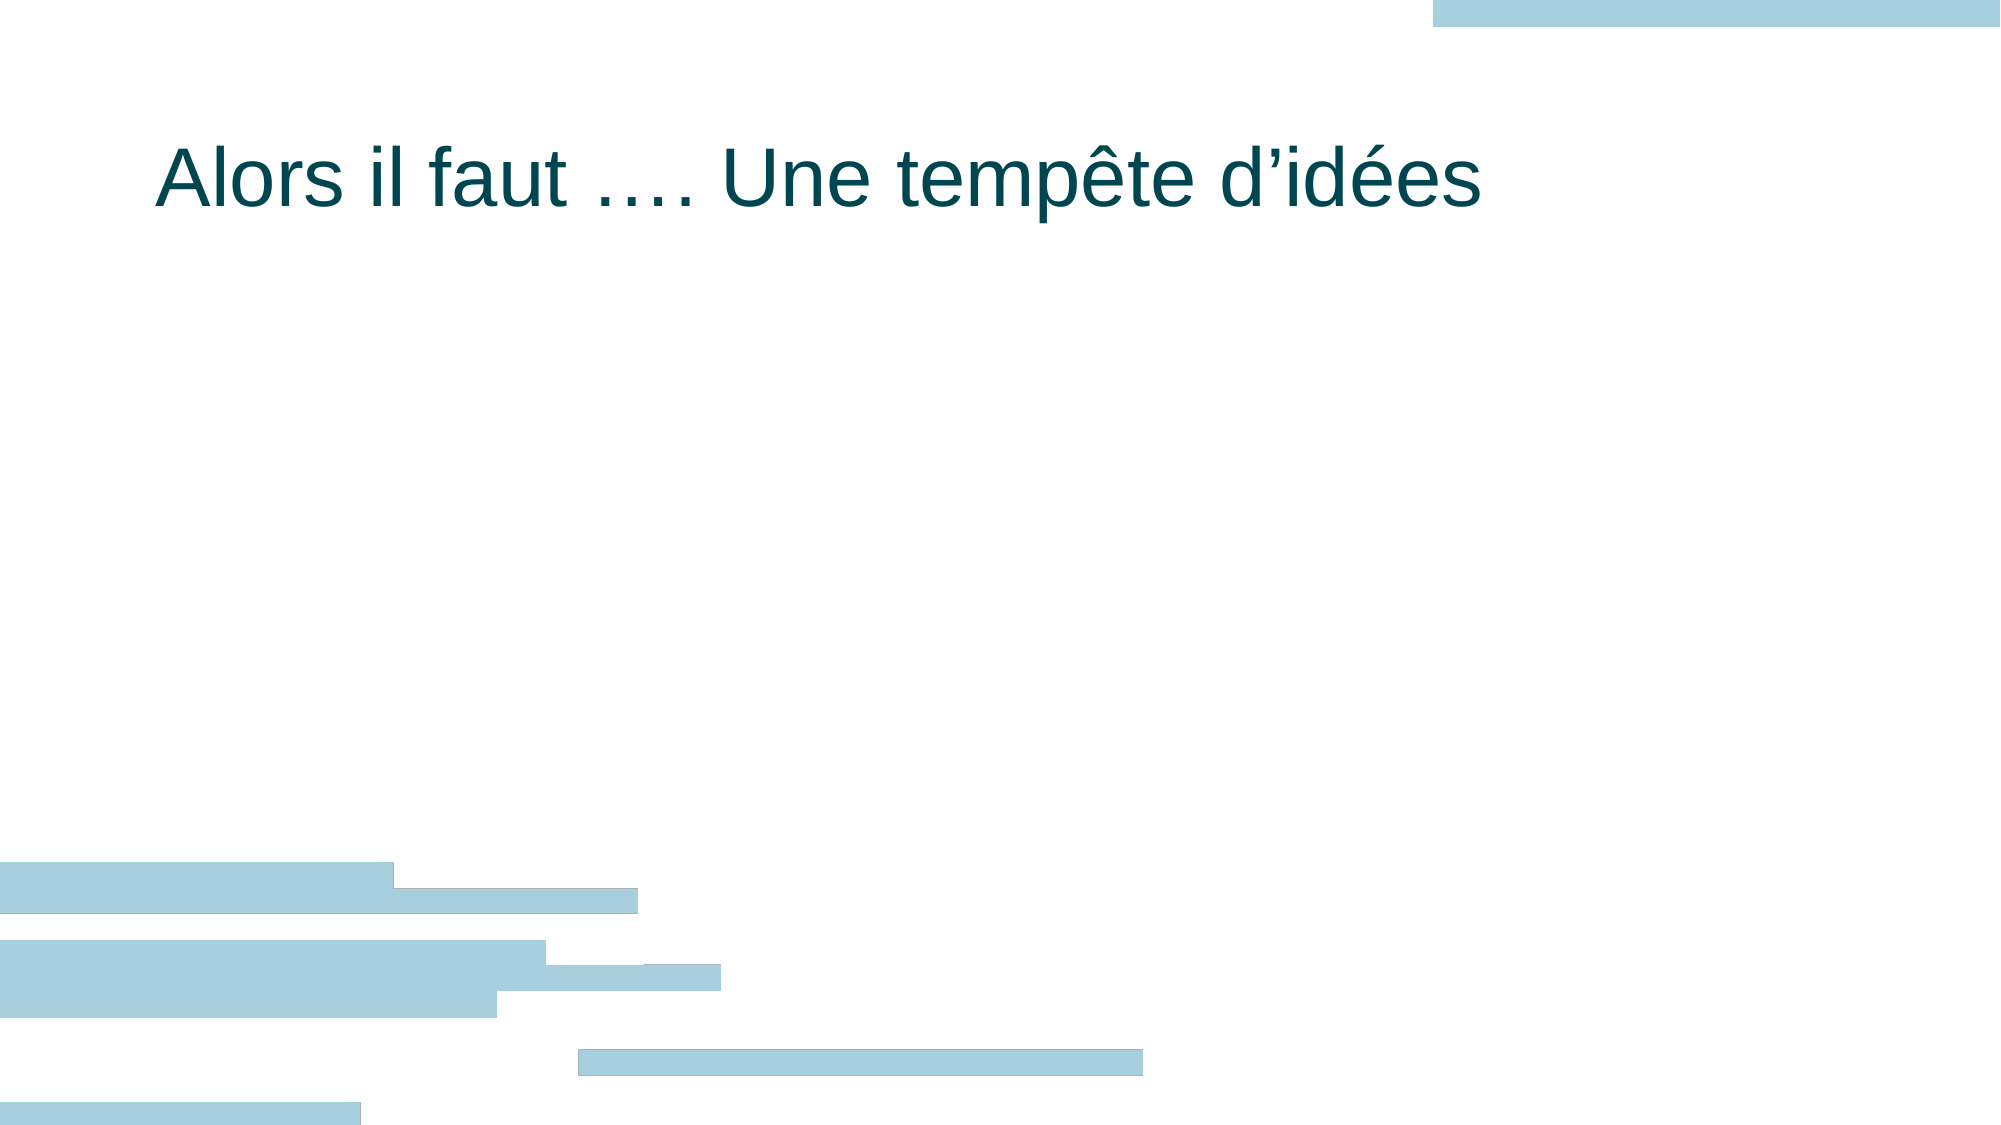

# Alors il faut …. Une tempête d’idées